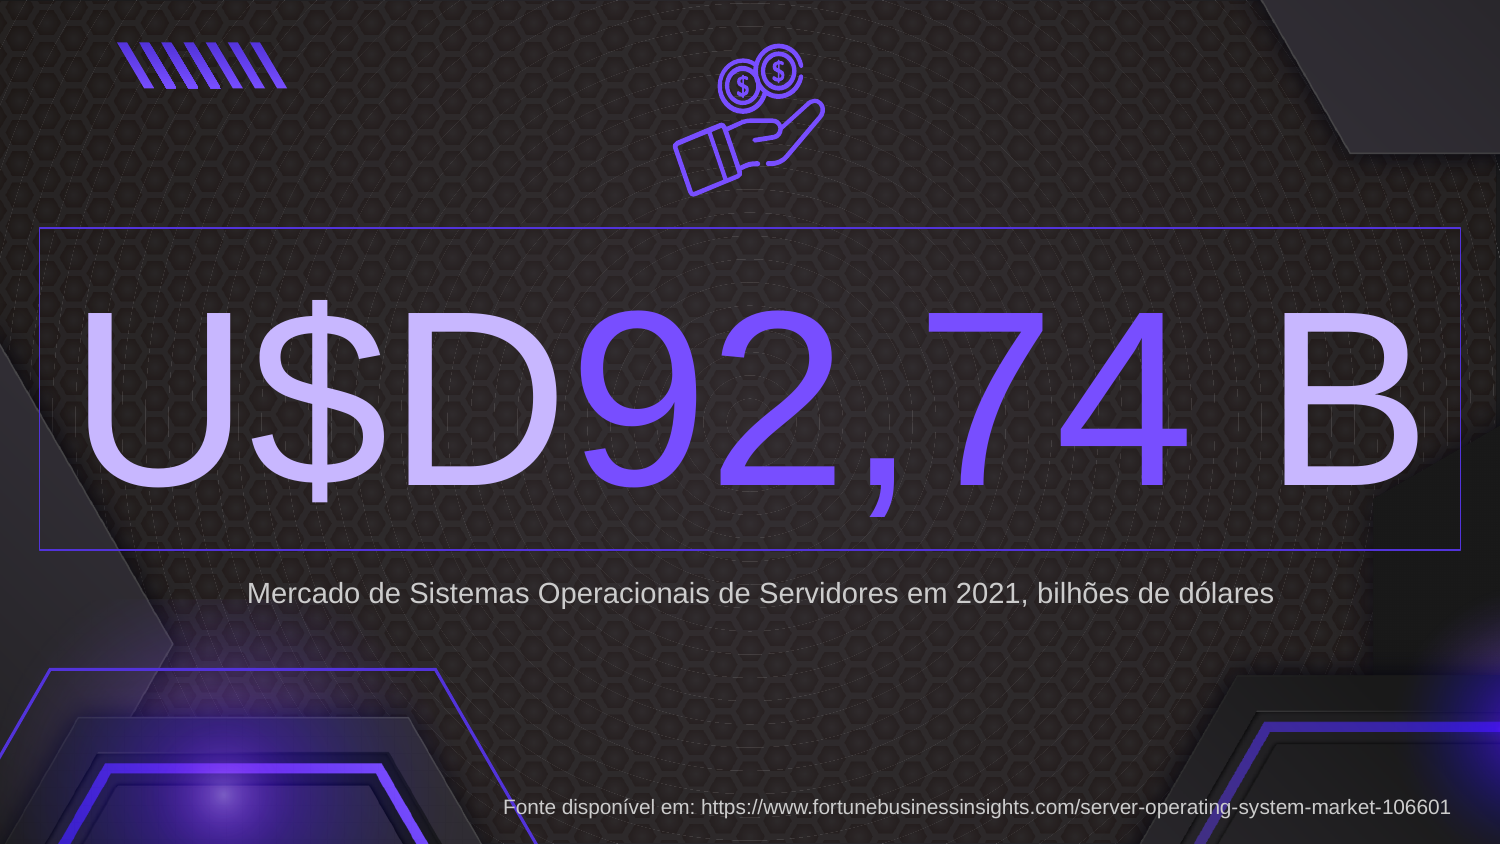

# U$D92,74 B
Mercado de Sistemas Operacionais de Servidores em 2021, bilhões de dólares
Fonte disponível em: https://www.fortunebusinessinsights.com/server-operating-system-market-106601